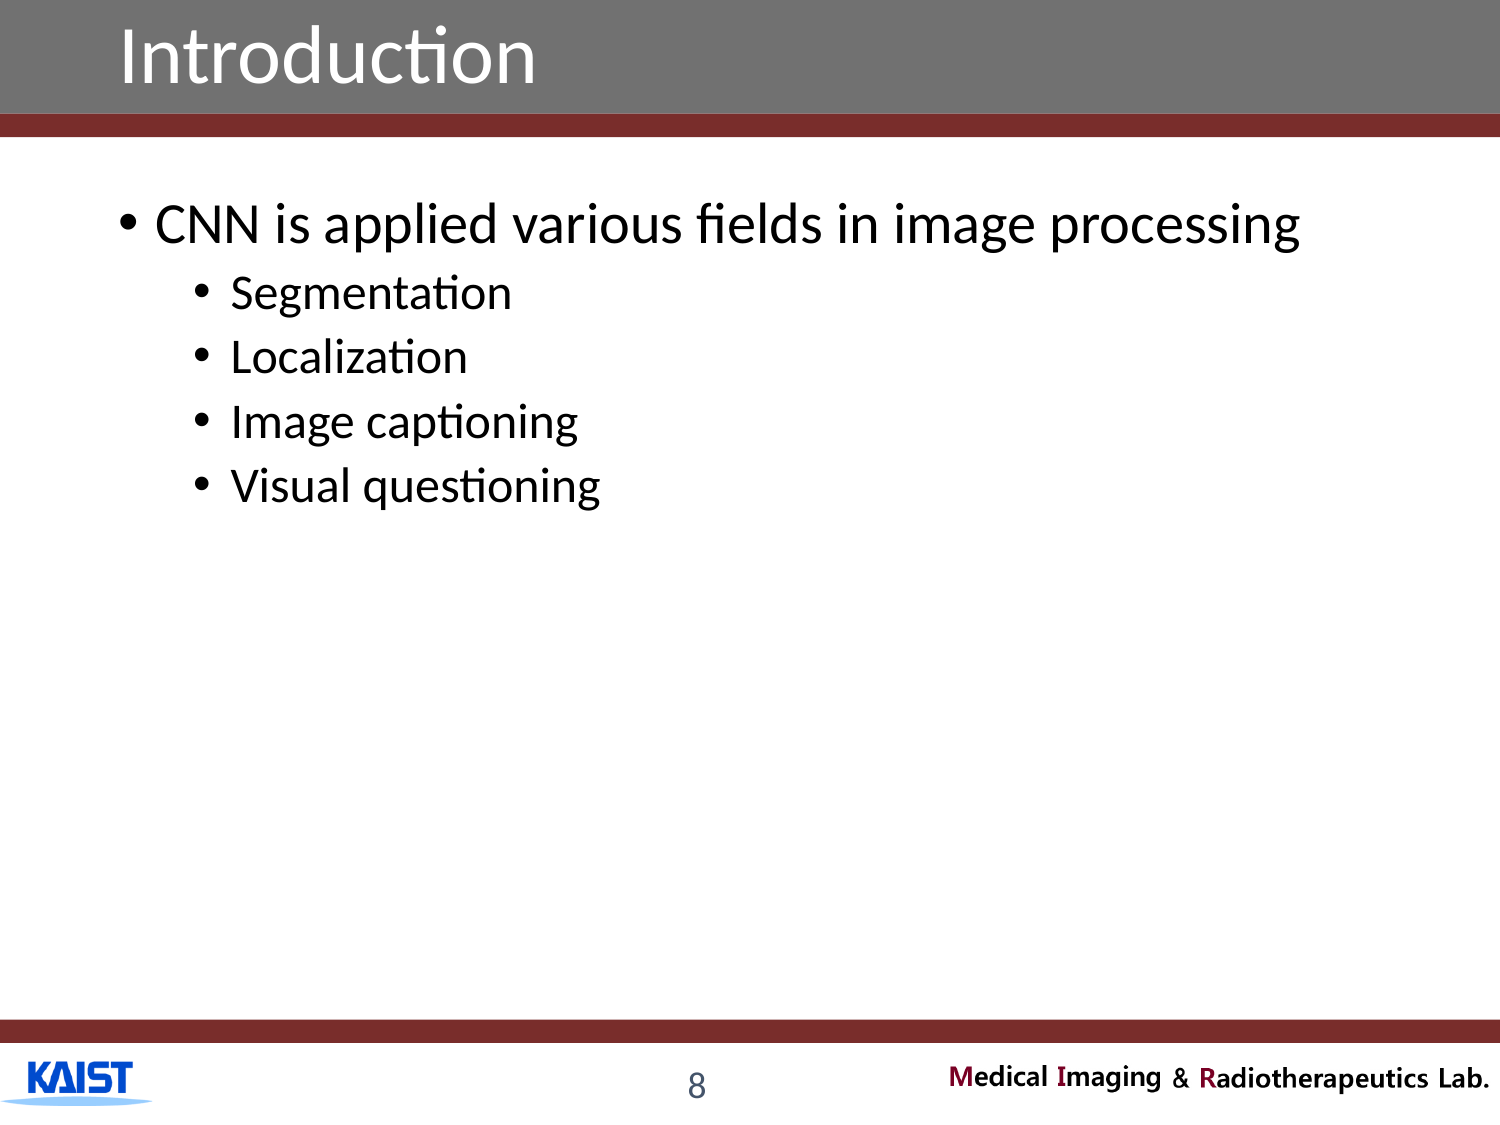

# Introduction
CNN is applied various fields in image processing
Segmentation
Localization
Image captioning
Visual questioning